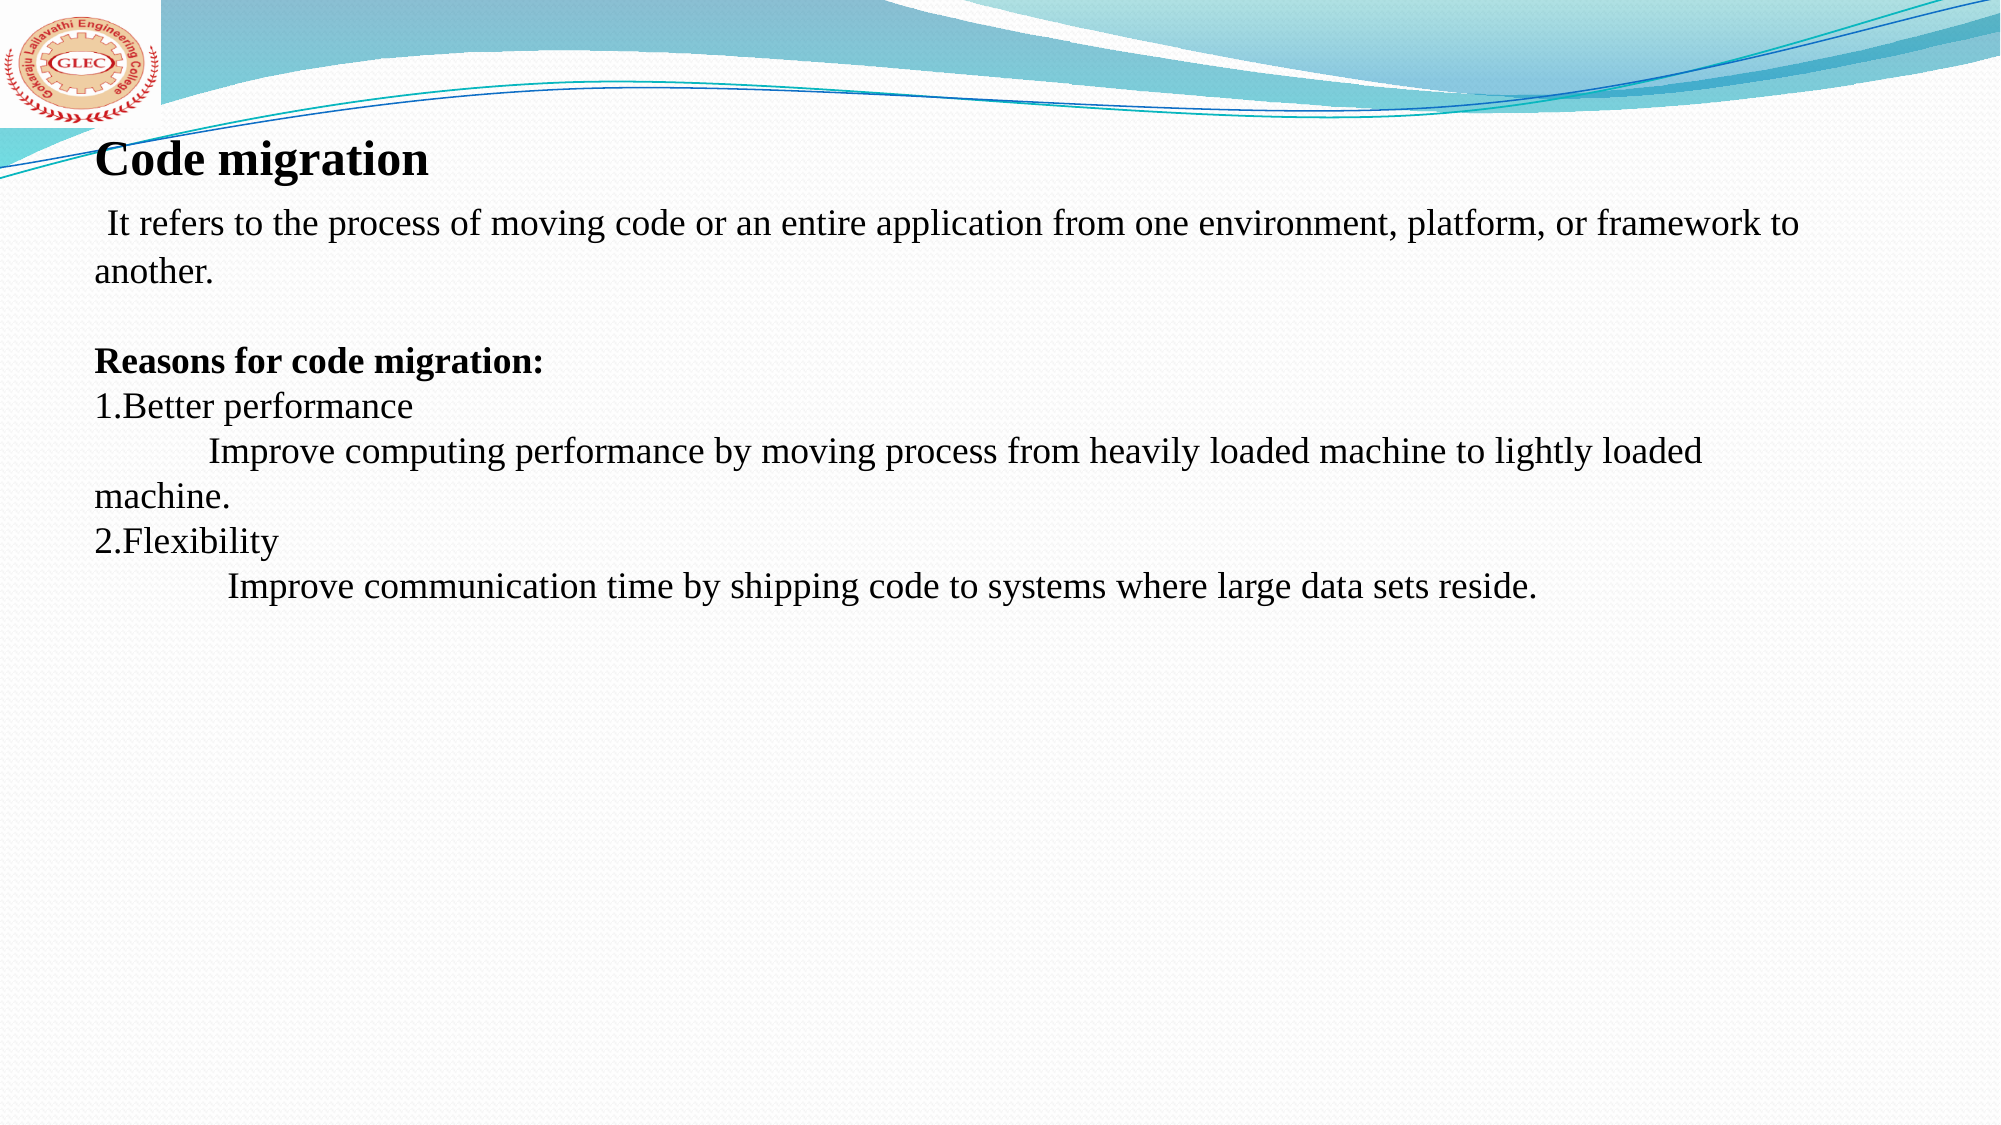

Code migration
 It refers to the process of moving code or an entire application from one environment, platform, or framework to another.

Reasons for code migration:
1.Better performance
            Improve computing performance by moving process from heavily loaded machine to lightly loaded machine.
2.Flexibility
              Improve communication time by shipping code to systems where large data sets reside.